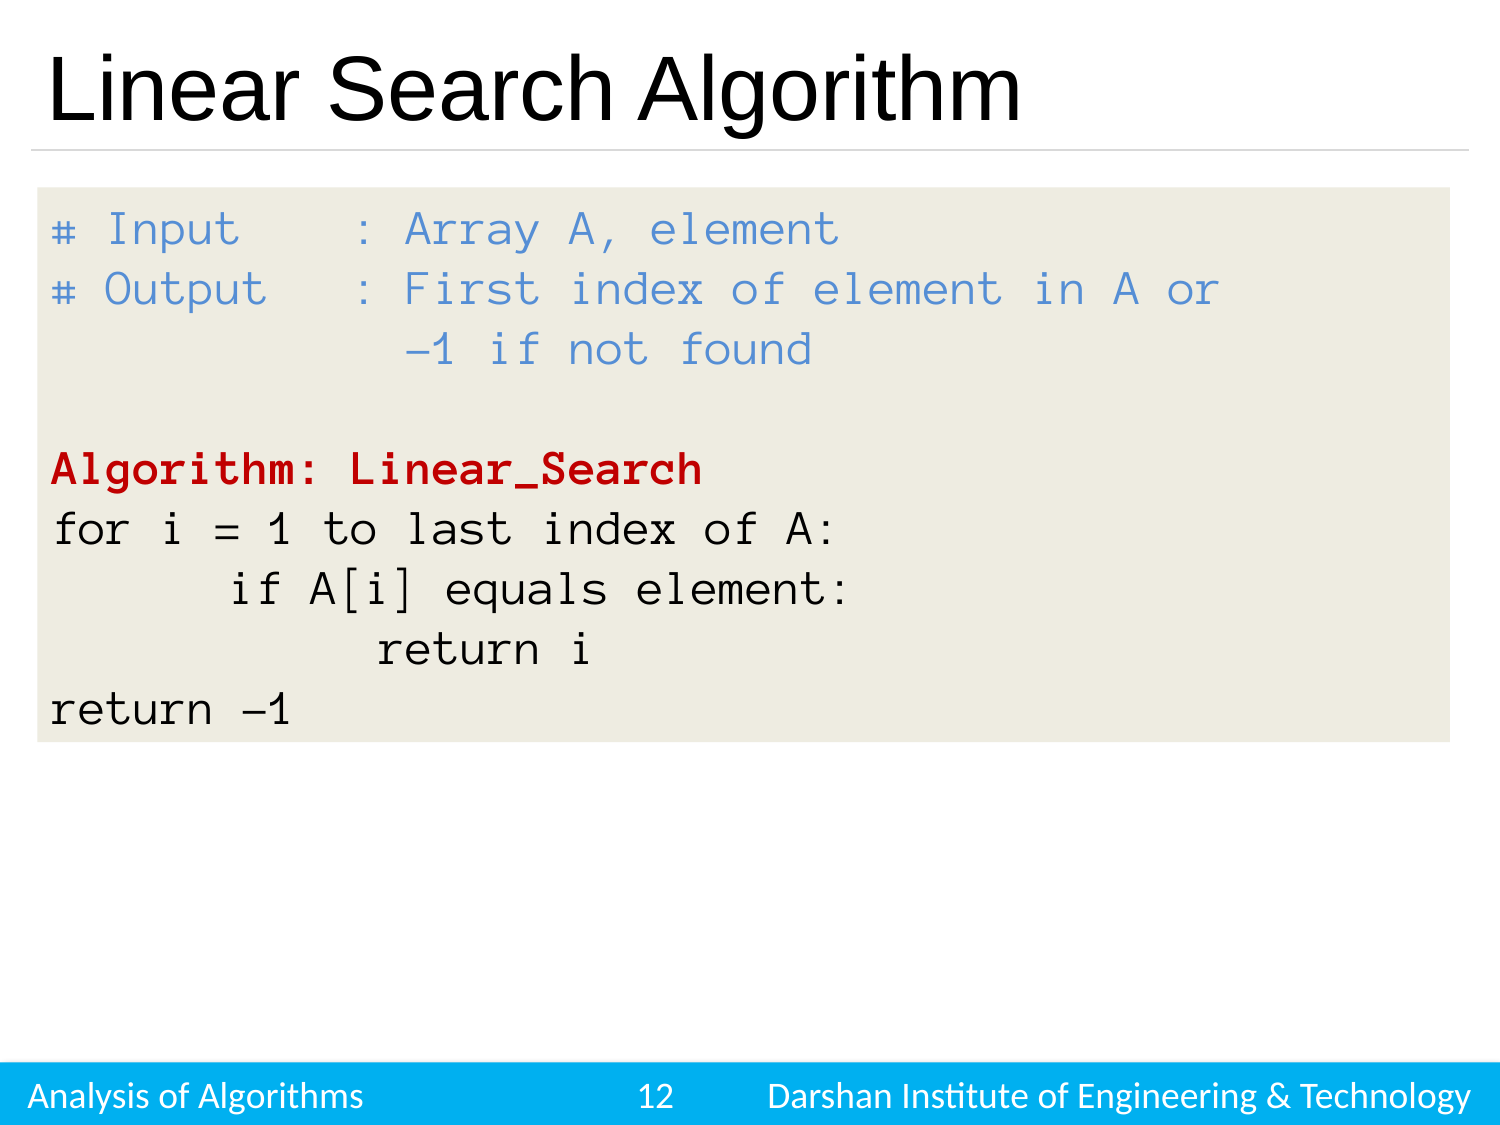

# Linear Search Algorithm
# Input	: Array A, element
# Output	: First index of element in A or
		  -1 if not found

Algorithm: Linear_Search
for i = 1 to last index of A:
	 if A[i] equals element:
		 return i
return -1